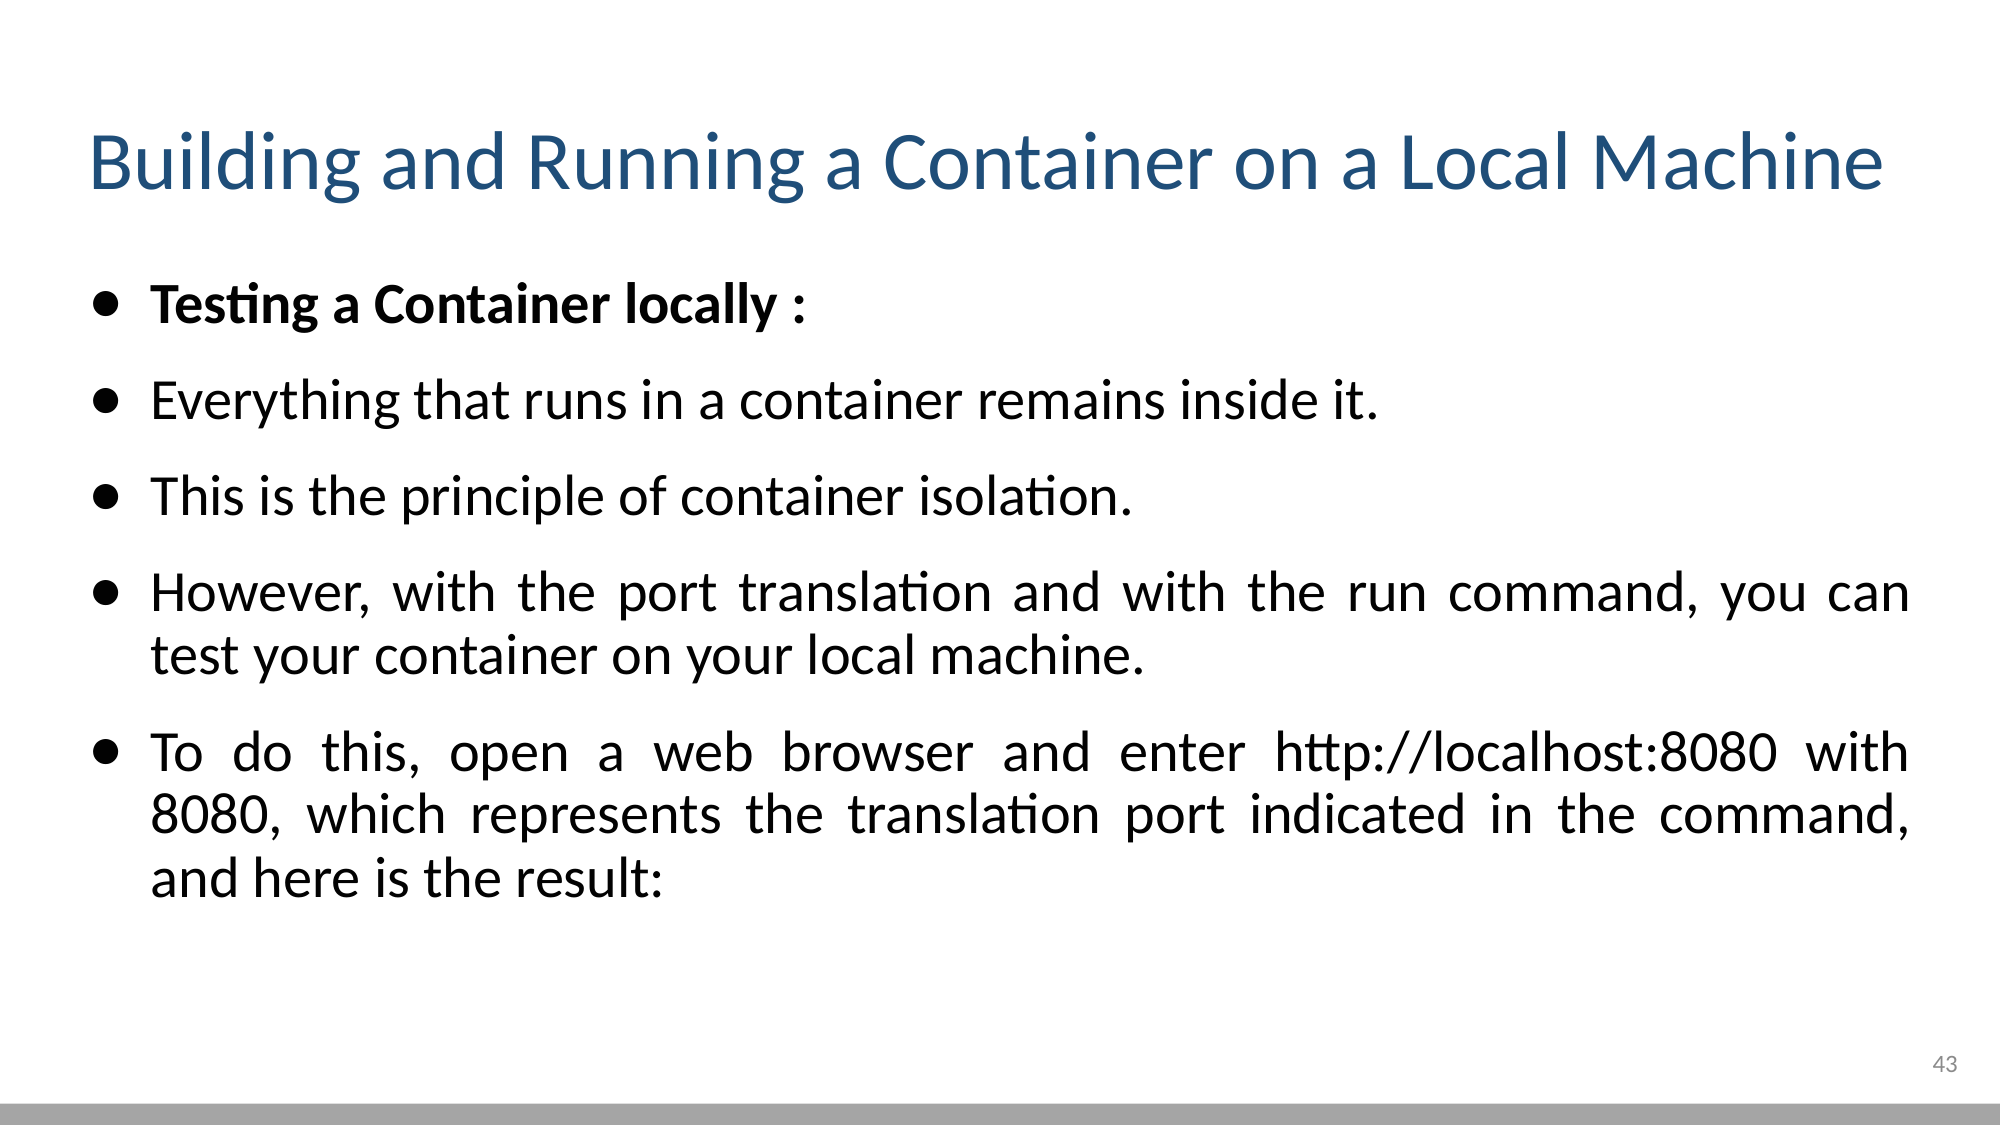

# Building and Running a Container on a Local Machine
Testing a Container locally :
Everything that runs in a container remains inside it.
This is the principle of container isolation.
However, with the port translation and with the run command, you can test your container on your local machine.
To do this, open a web browser and enter http://localhost:8080 with 8080, which represents the translation port indicated in the command, and here is the result:
43